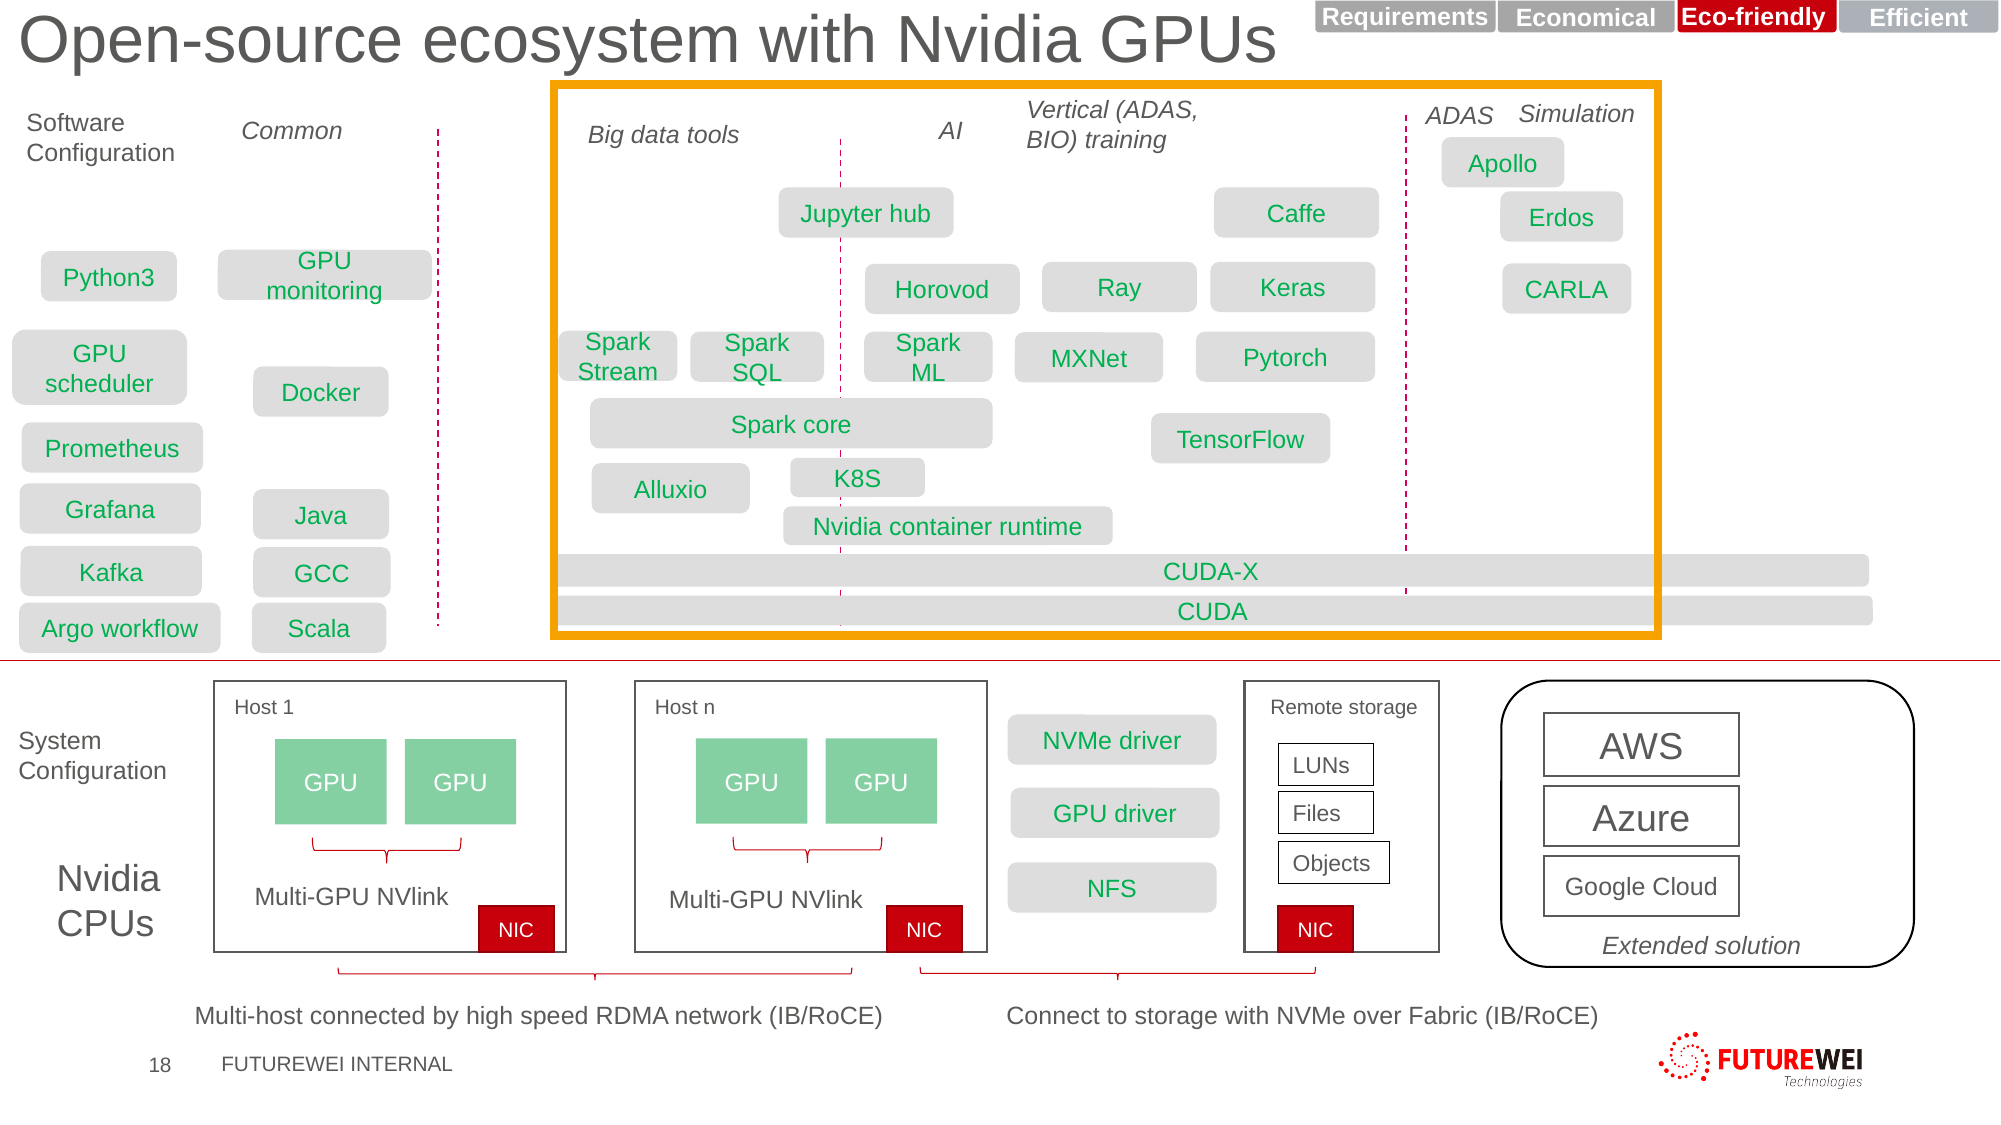

# Open-source ecosystem with Nvidia GPUs
Eco-friendly
Efficient
Requirements
Economical

Vertical (ADAS, BIO) training
Simulation
ADAS
Software
Configuration
Common
AI
Big data tools
Apollo
Caffe
Jupyter hub
Erdos
GPU monitoring
Python3
Ray
Keras
CARLA
Horovod
GPU scheduler
Spark Stream
Spark SQL
Pytorch
Spark ML
MXNet
Docker
Spark core
TensorFlow
Prometheus
K8S
Alluxio
Grafana
Java
Nvidia container runtime
Kafka
GCC
CUDA-X
CUDA
Argo workflow
Scala

Host n
Remote storage
Host 1
AWS
NVMe driver

System
Configuration
GPU
GPU
GPU
GPU
LUNs

Azure
GPU driver
Files
Objects
Nvidia CPUs
Google Cloud
NFS
Multi-GPU NVlink
Multi-GPU NVlink
NIC
NIC
NIC
Extended solution
Multi-host connected by high speed RDMA network (IB/RoCE)
Connect to storage with NVMe over Fabric (IB/RoCE)
18
FUTUREWEI INTERNAL